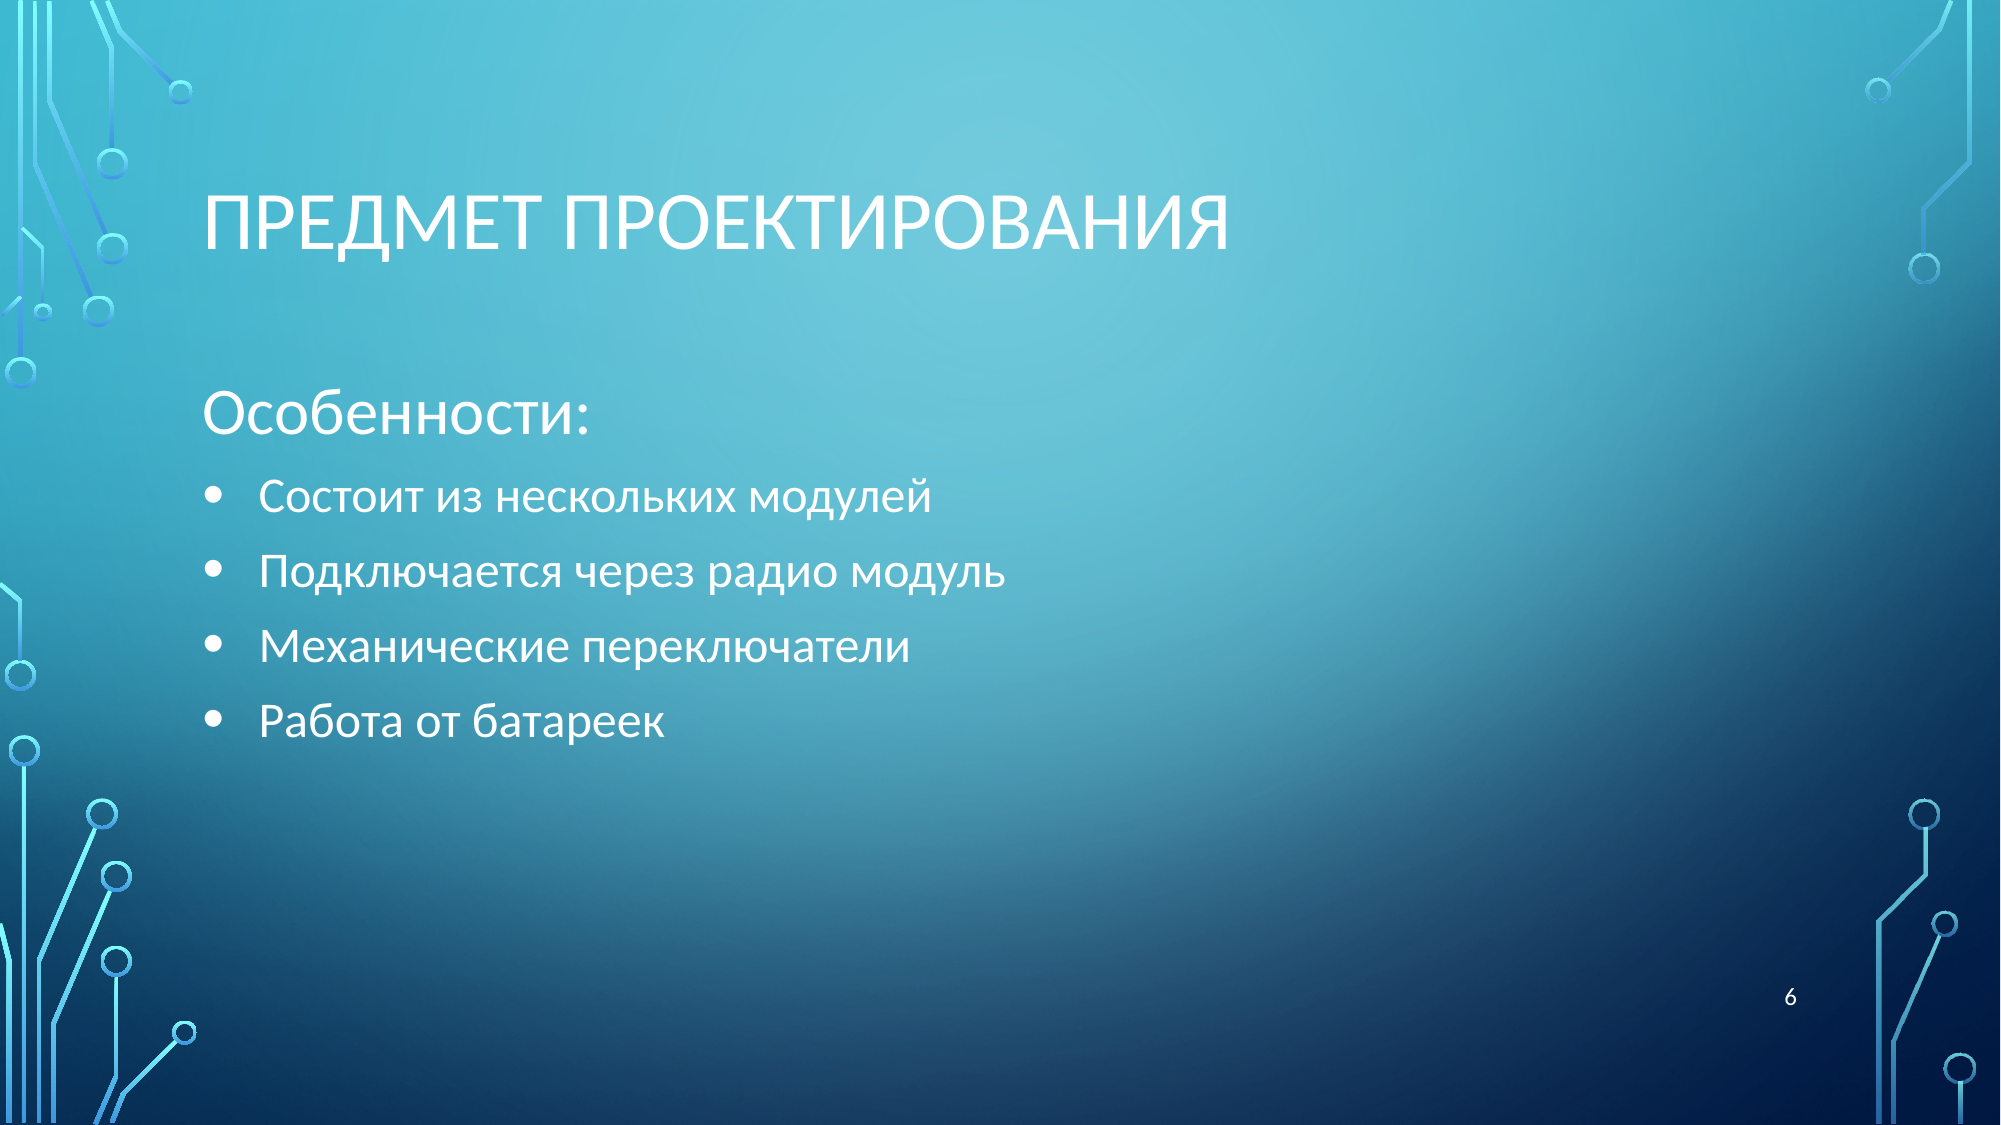

# Предмет проектирования
Особенности:
Состоит из нескольких модулей
Подключается через радио модуль
Механические переключатели
Работа от батареек
6